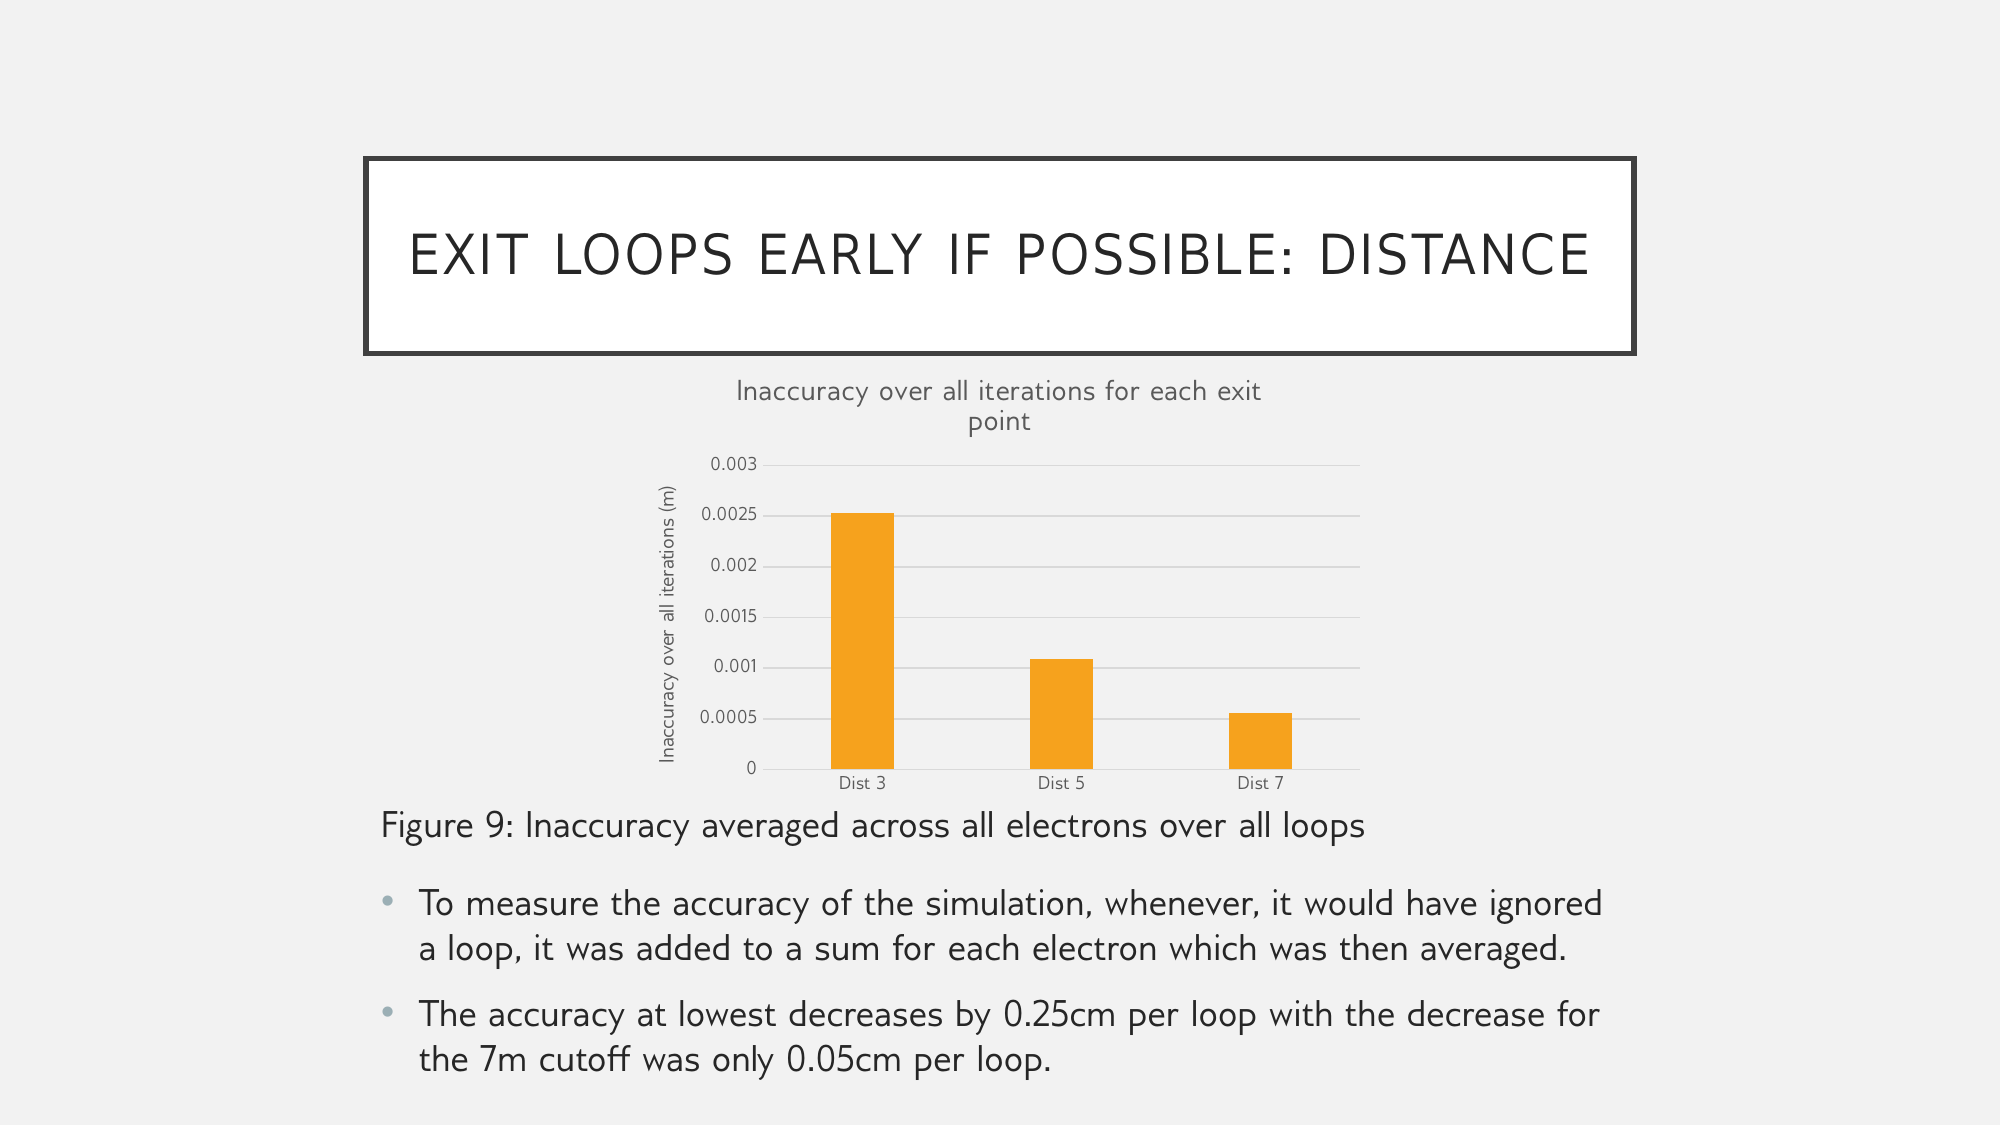

# EXIT loops early if possible: Distance

### Chart: Inaccuracy over all iterations for each exit point

| Category |  |
|---|---|
| Dist 3 | 0.002530487140291997 |
| Dist 5 | 0.0010878956198720005 |
| Dist 7 | 0.0005568845790799998 |
Figure 9: Inaccuracy averaged across all electrons over all loops
To measure the accuracy of the simulation, whenever, it would have ignored a loop, it was added to a sum for each electron which was then averaged.
The accuracy at lowest decreases by 0.25cm per loop with the decrease for the 7m cutoff was only 0.05cm per loop.